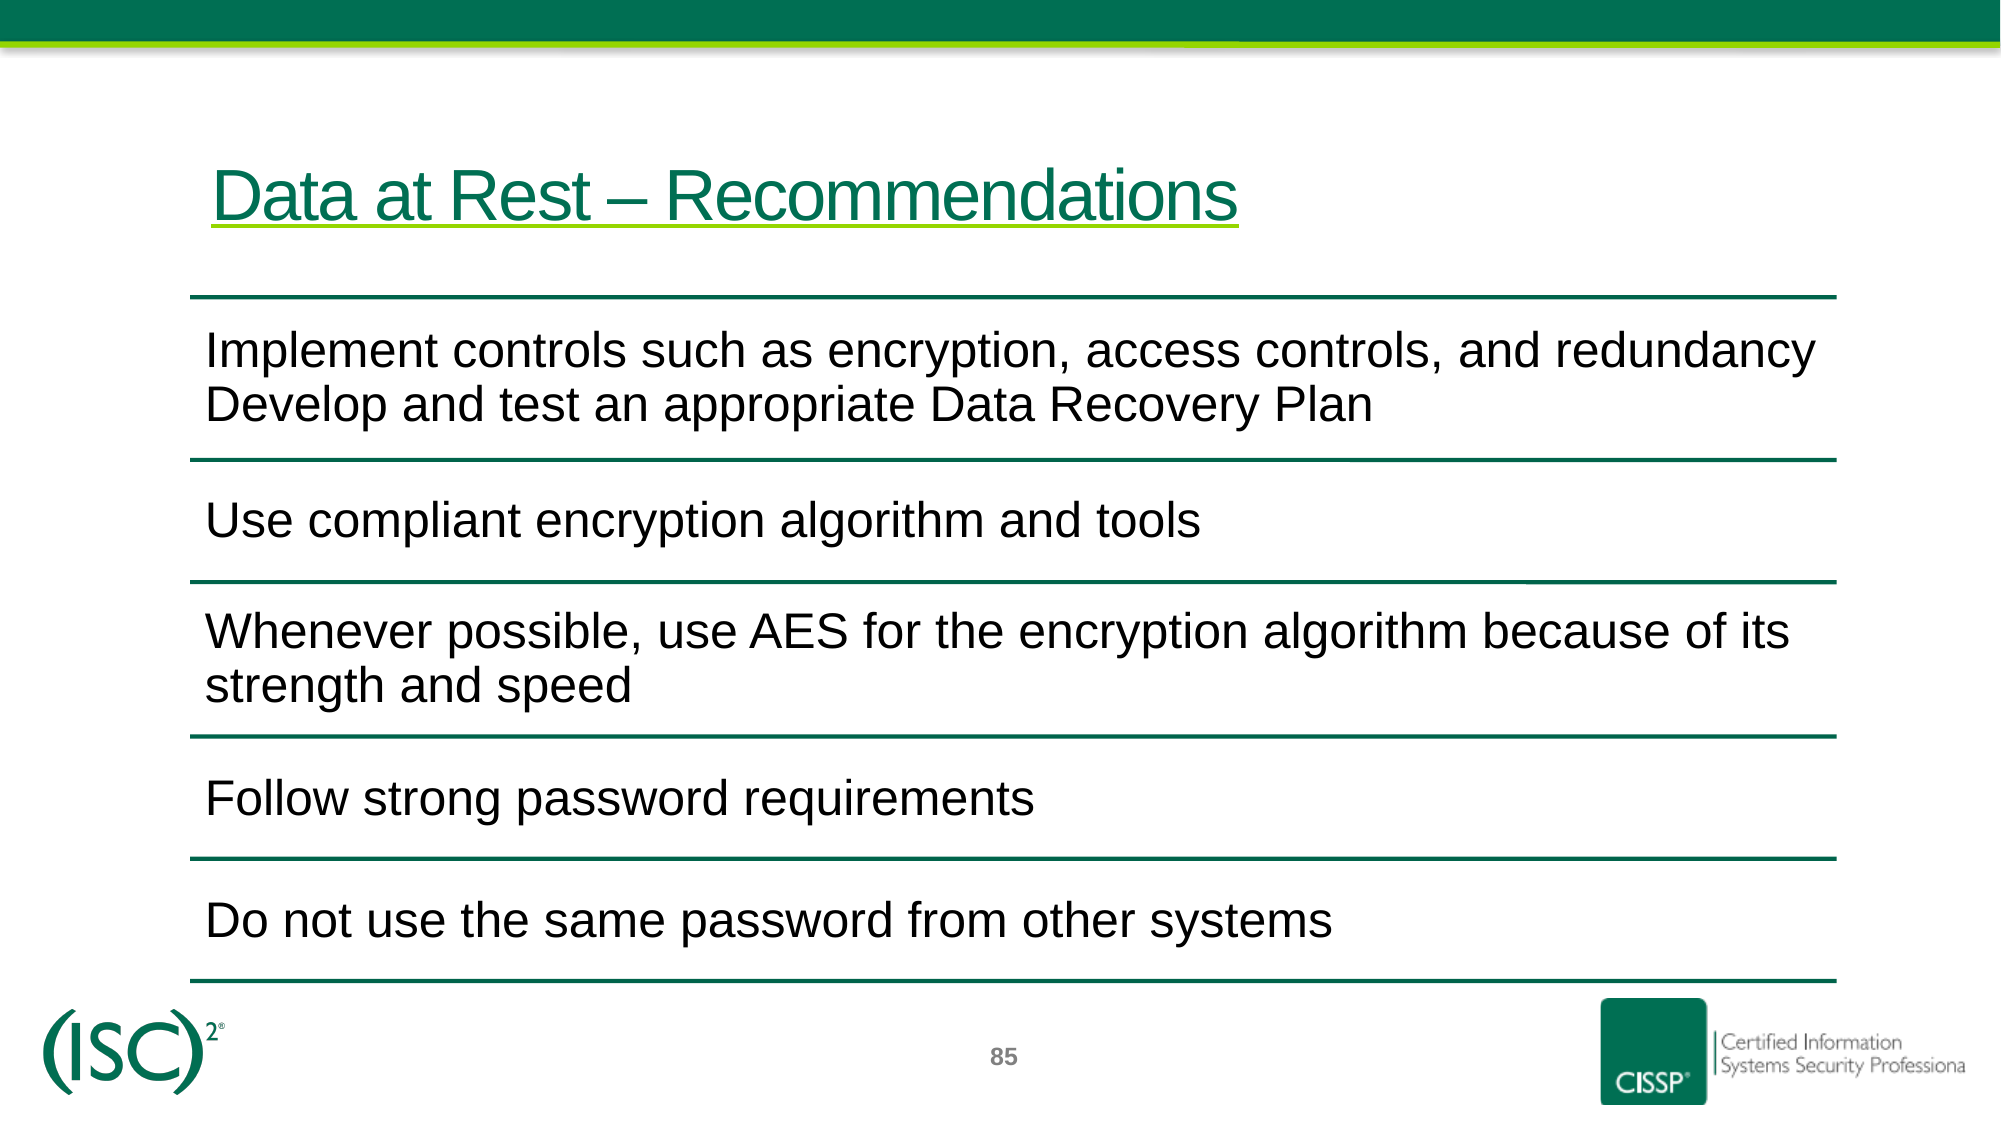

# Data at Rest – Recommendations
Implement controls such as encryption, access controls, and redundancy Develop and test an appropriate Data Recovery Plan
Use compliant encryption algorithm and tools
Whenever possible, use AES for the encryption algorithm because of its strength and speed
Follow strong password requirements
Do not use the same password from other systems